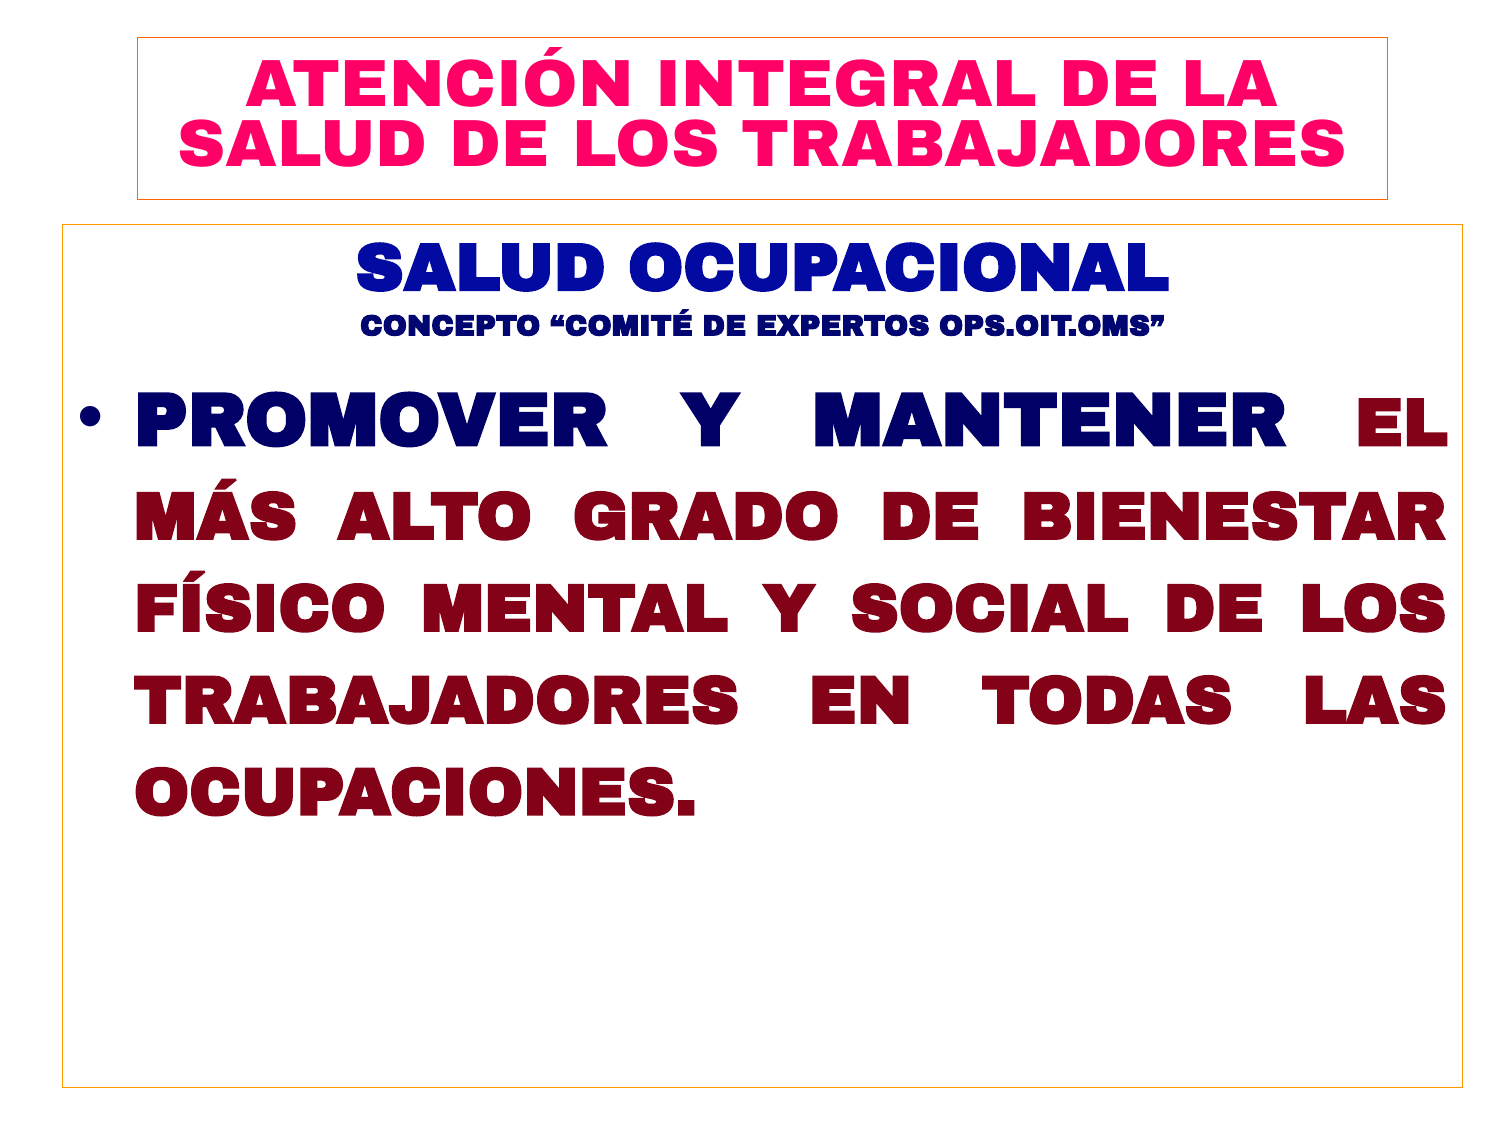

# ATENCIÓN INTEGRAL DE LA SALUD DE LOS TRABAJADORES
SALUD OCUPACIONAL
CONCEPTO “COMITÉ DE EXPERTOS OPS.OIT.OMS”
PROMOVER Y MANTENER EL MÁS ALTO GRADO DE BIENESTAR FÍSICO MENTAL Y SOCIAL DE LOS TRABAJADORES EN TODAS LAS OCUPACIONES.